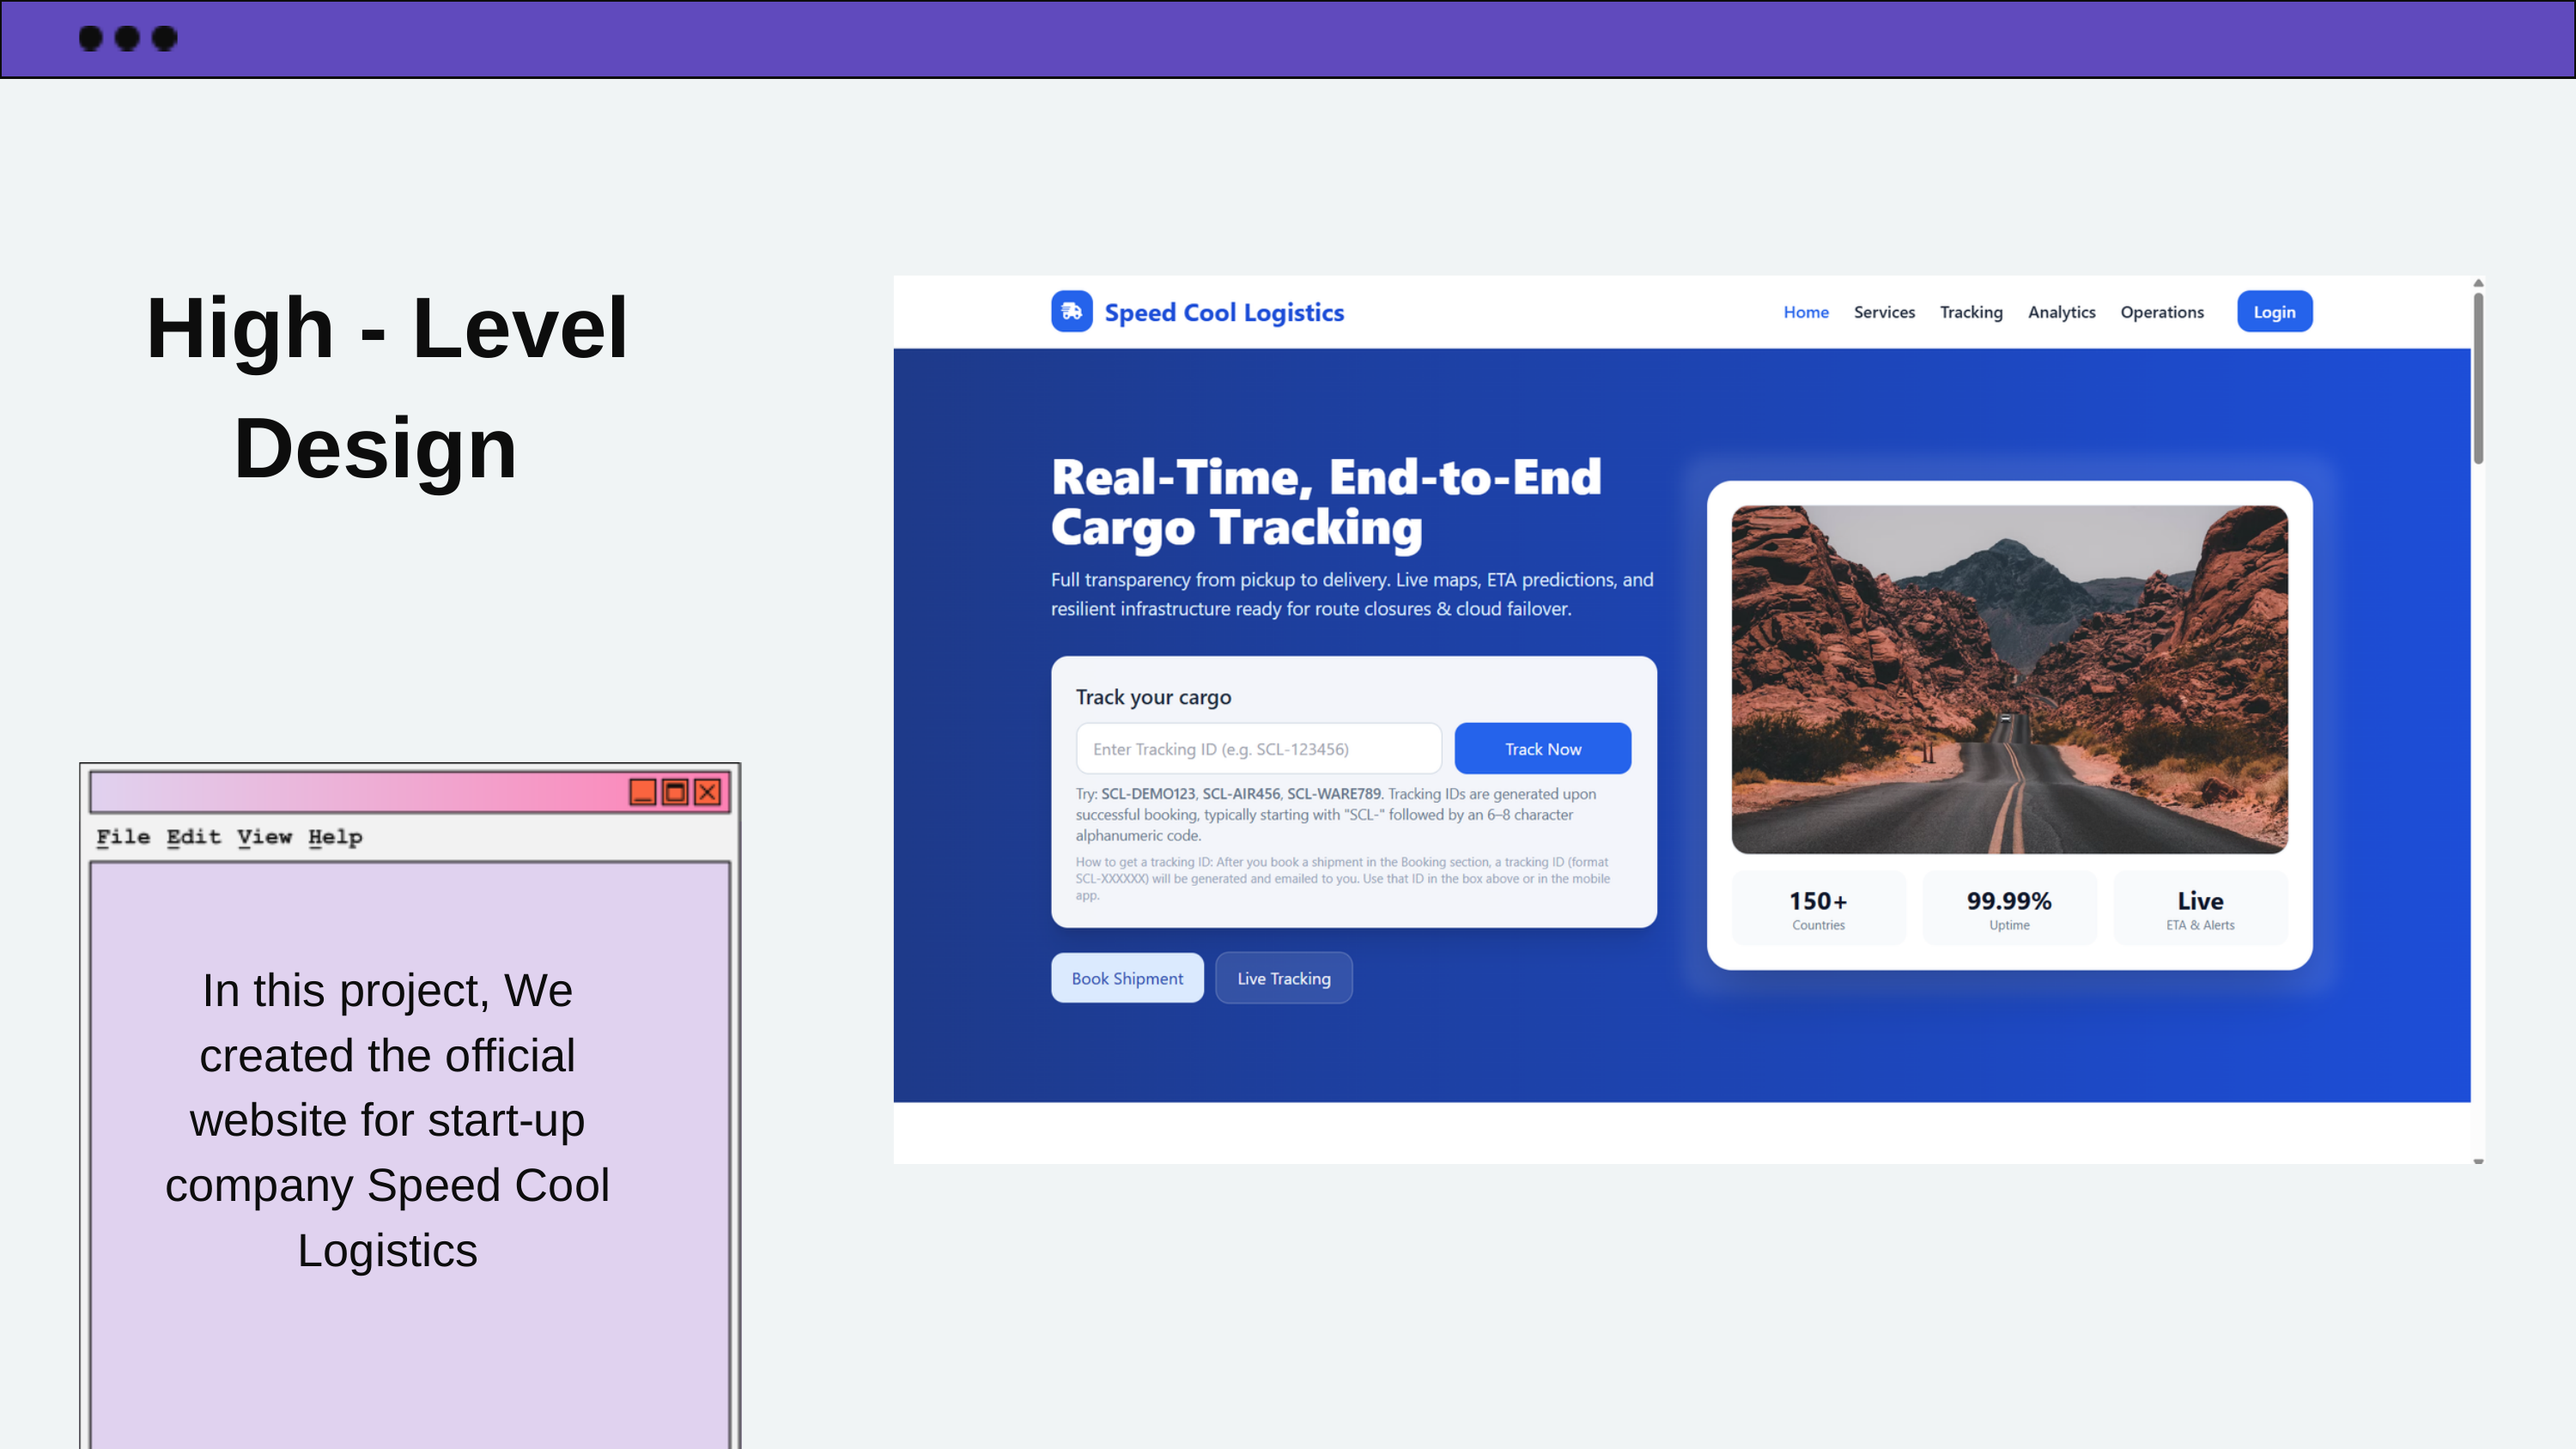

High - Level Design

In this project, We created the official website for start-up company Speed Cool Logistics